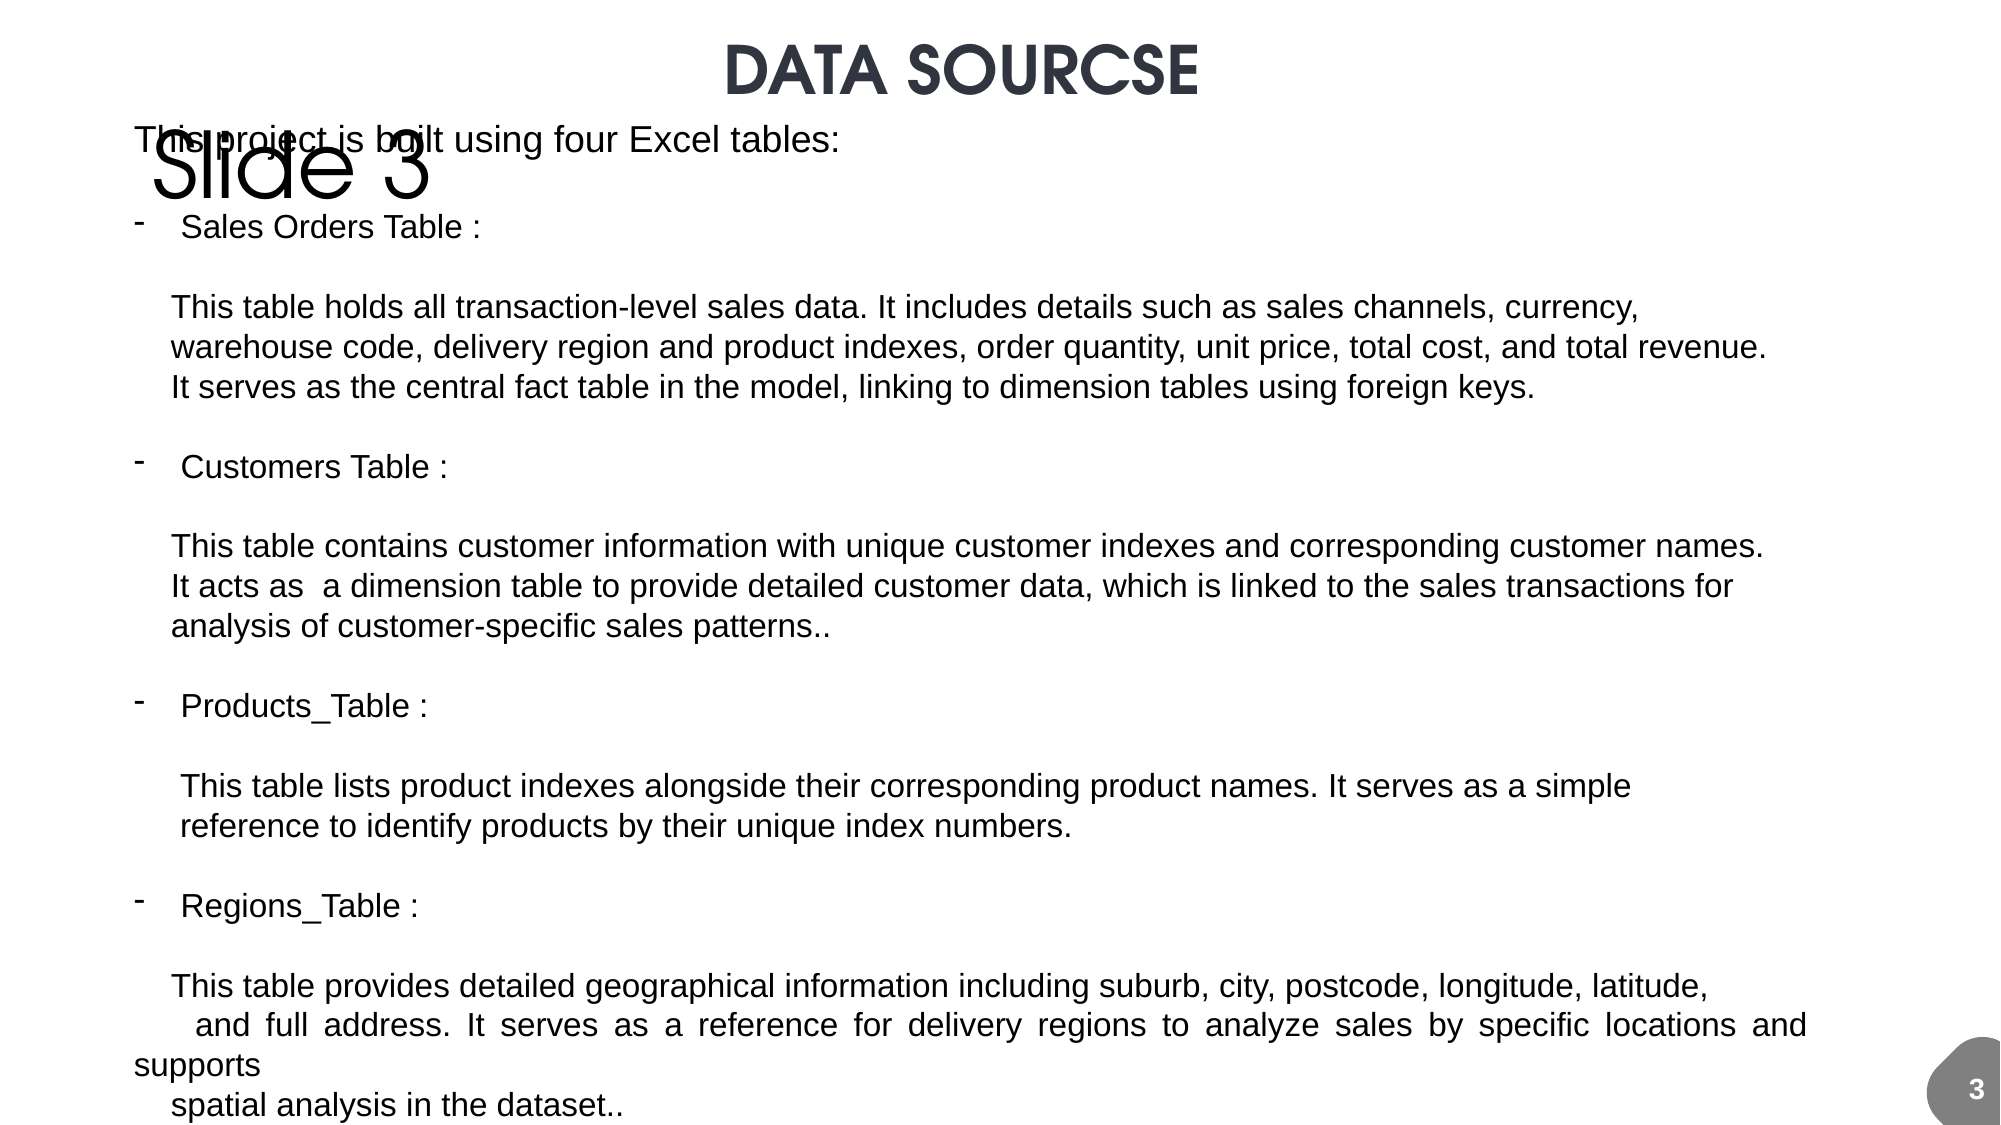

DATA SOURCSE
# Slide 3
This project is built using four Excel tables:

Sales Orders Table :

    This table holds all transaction-level sales data. It includes details such as sales channels, currency,
    warehouse code, delivery region and product indexes, order quantity, unit price, total cost, and total revenue.
    It serves as the central fact table in the model, linking to dimension tables using foreign keys.

Customers Table :

    This table contains customer information with unique customer indexes and corresponding customer names.
    It acts as  a dimension table to provide detailed customer data, which is linked to the sales transactions for
    analysis of customer-specific sales patterns..

Products_Table :

     This table lists product indexes alongside their corresponding product names. It serves as a simple
     reference to identify products by their unique index numbers.

Regions_Table :

    This table provides detailed geographical information including suburb, city, postcode, longitude, latitude,
    and full address. It serves as a reference for delivery regions to analyze sales by specific locations and supports
    spatial analysis in the dataset..

3